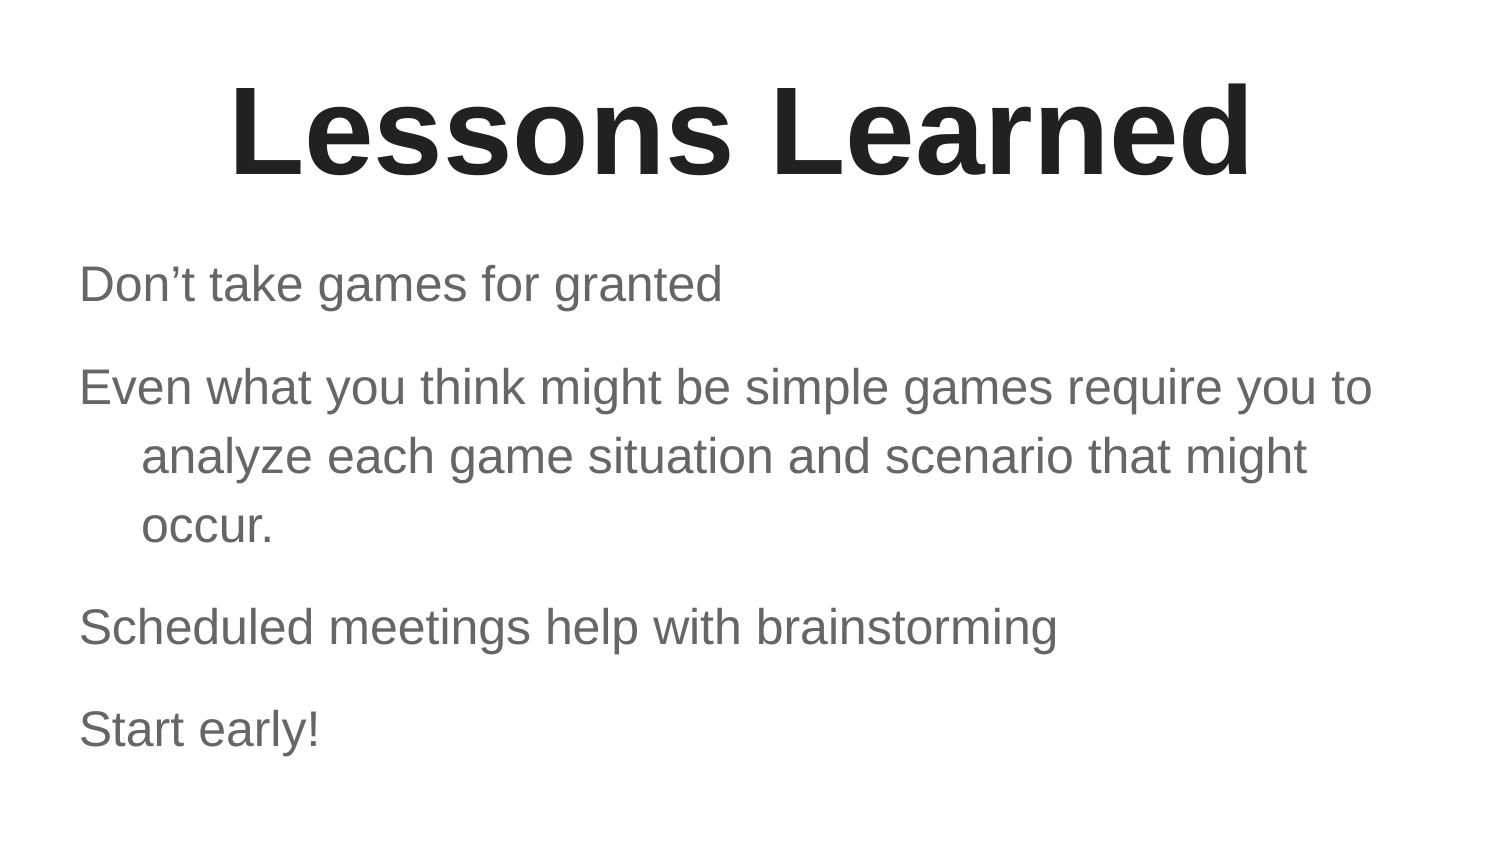

# Lessons Learned
Don’t take games for granted
Even what you think might be simple games require you to analyze each game situation and scenario that might occur.
Scheduled meetings help with brainstorming
Start early!